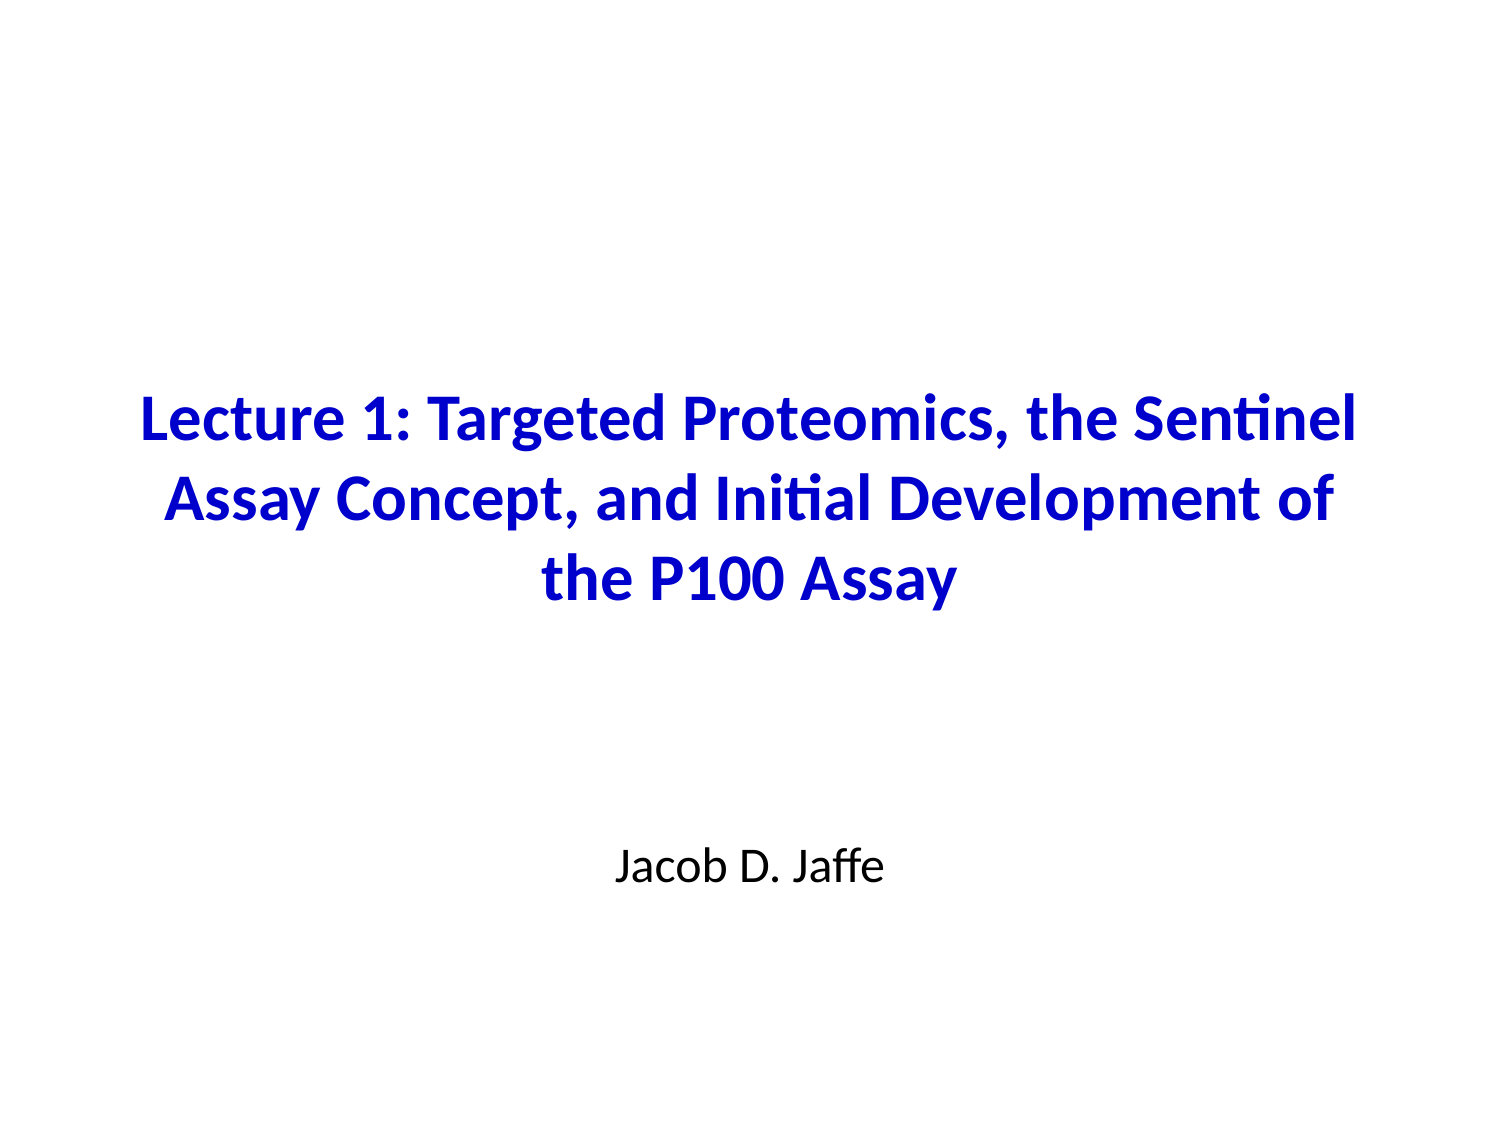

# Lecture 1: Targeted Proteomics, the Sentinel Assay Concept, and Initial Development of the P100 Assay
Jacob D. Jaffe